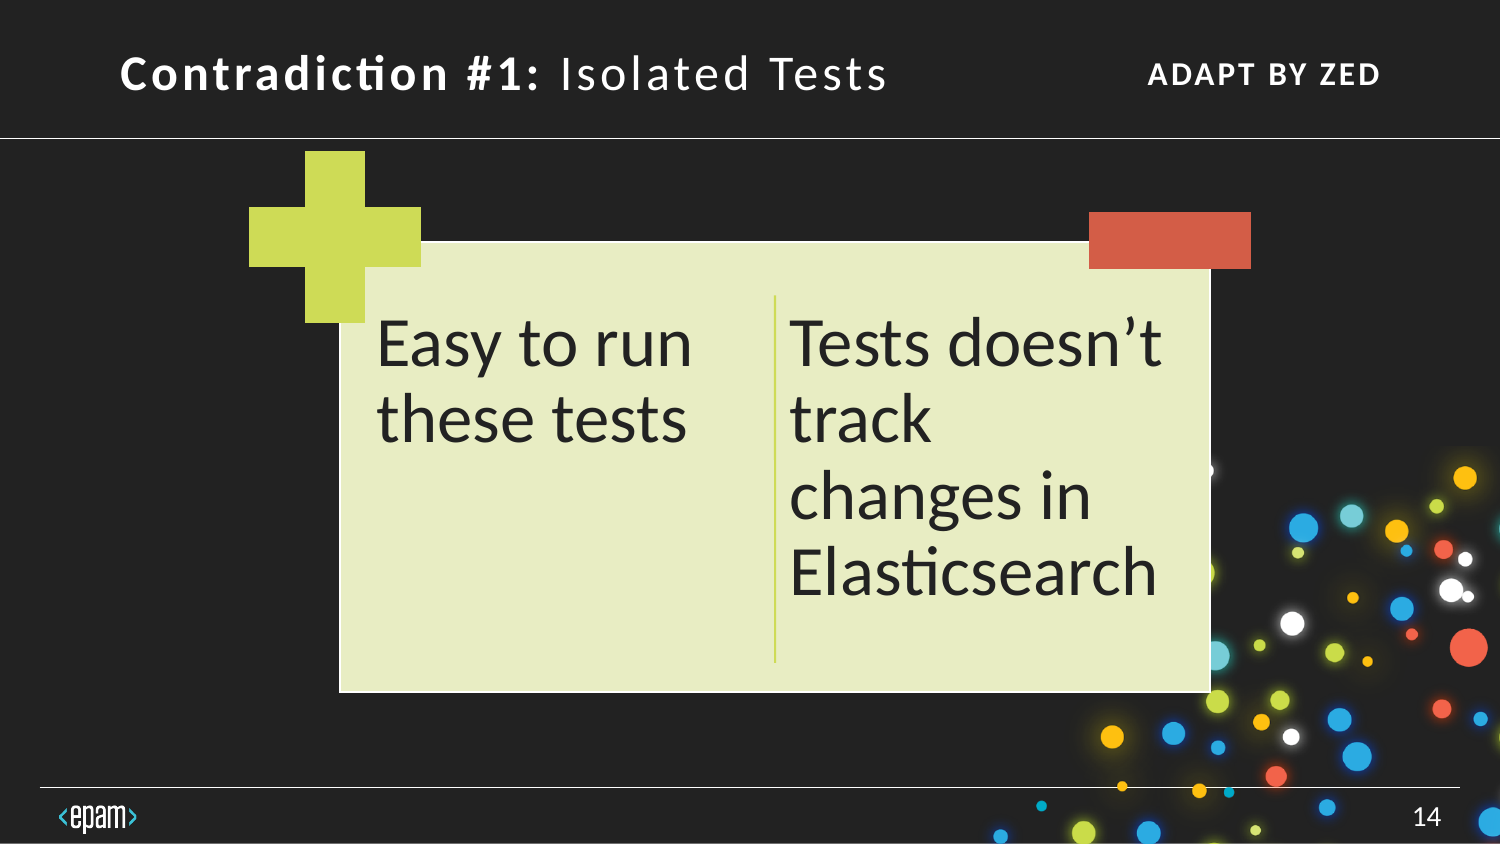

Contradiction #1: Isolated Tests
Easy to run these tests
Tests doesn’t track changes in Elasticsearch
14